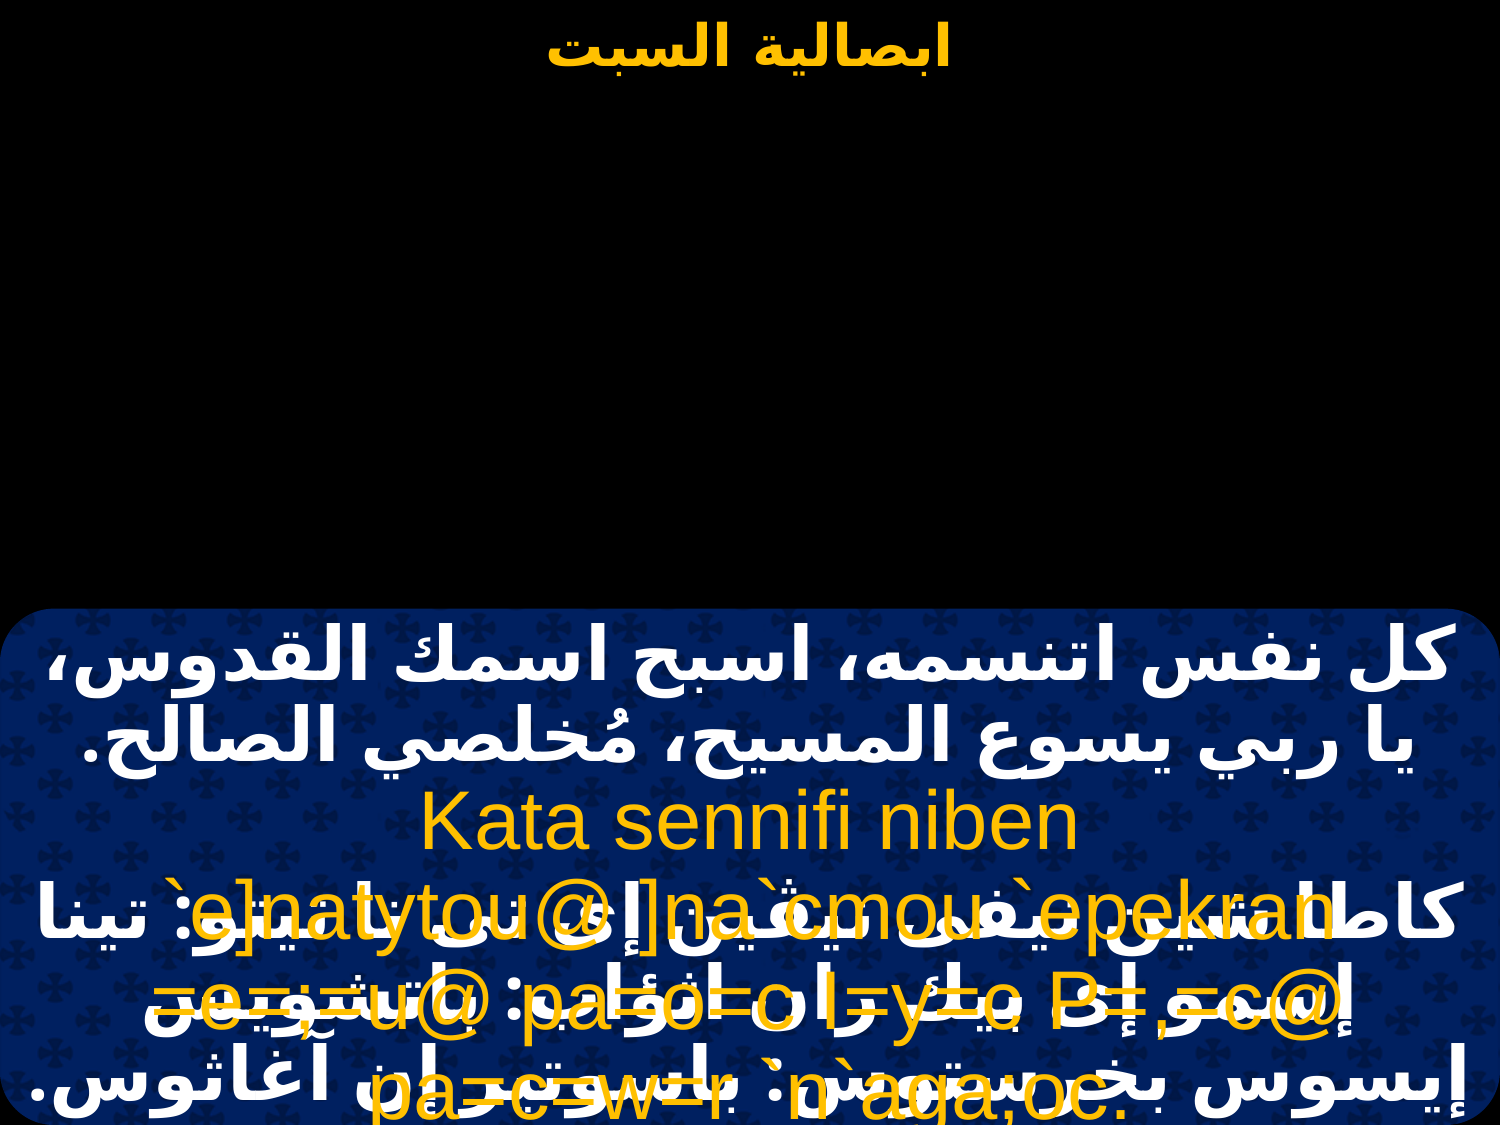

#
كل نفس اتنسمه، اسبح اسمك القدوس، يا ربي يسوع المسيح، مُخلصي الصالح.
Kata sennifi niben `e]natytou@ ]na`cmou `epekran =e=;=u@ pa=o=c I=y=c P=,=c@ pa=c=w=r `n`aga;oc.
كاطا شين نيفى نيڤين إى تى نا تيتو: تينا إسمو إى بيك ران اثؤاب: باتشويس إيسوس بخرستوس: باسوتير إن آغاثوس.